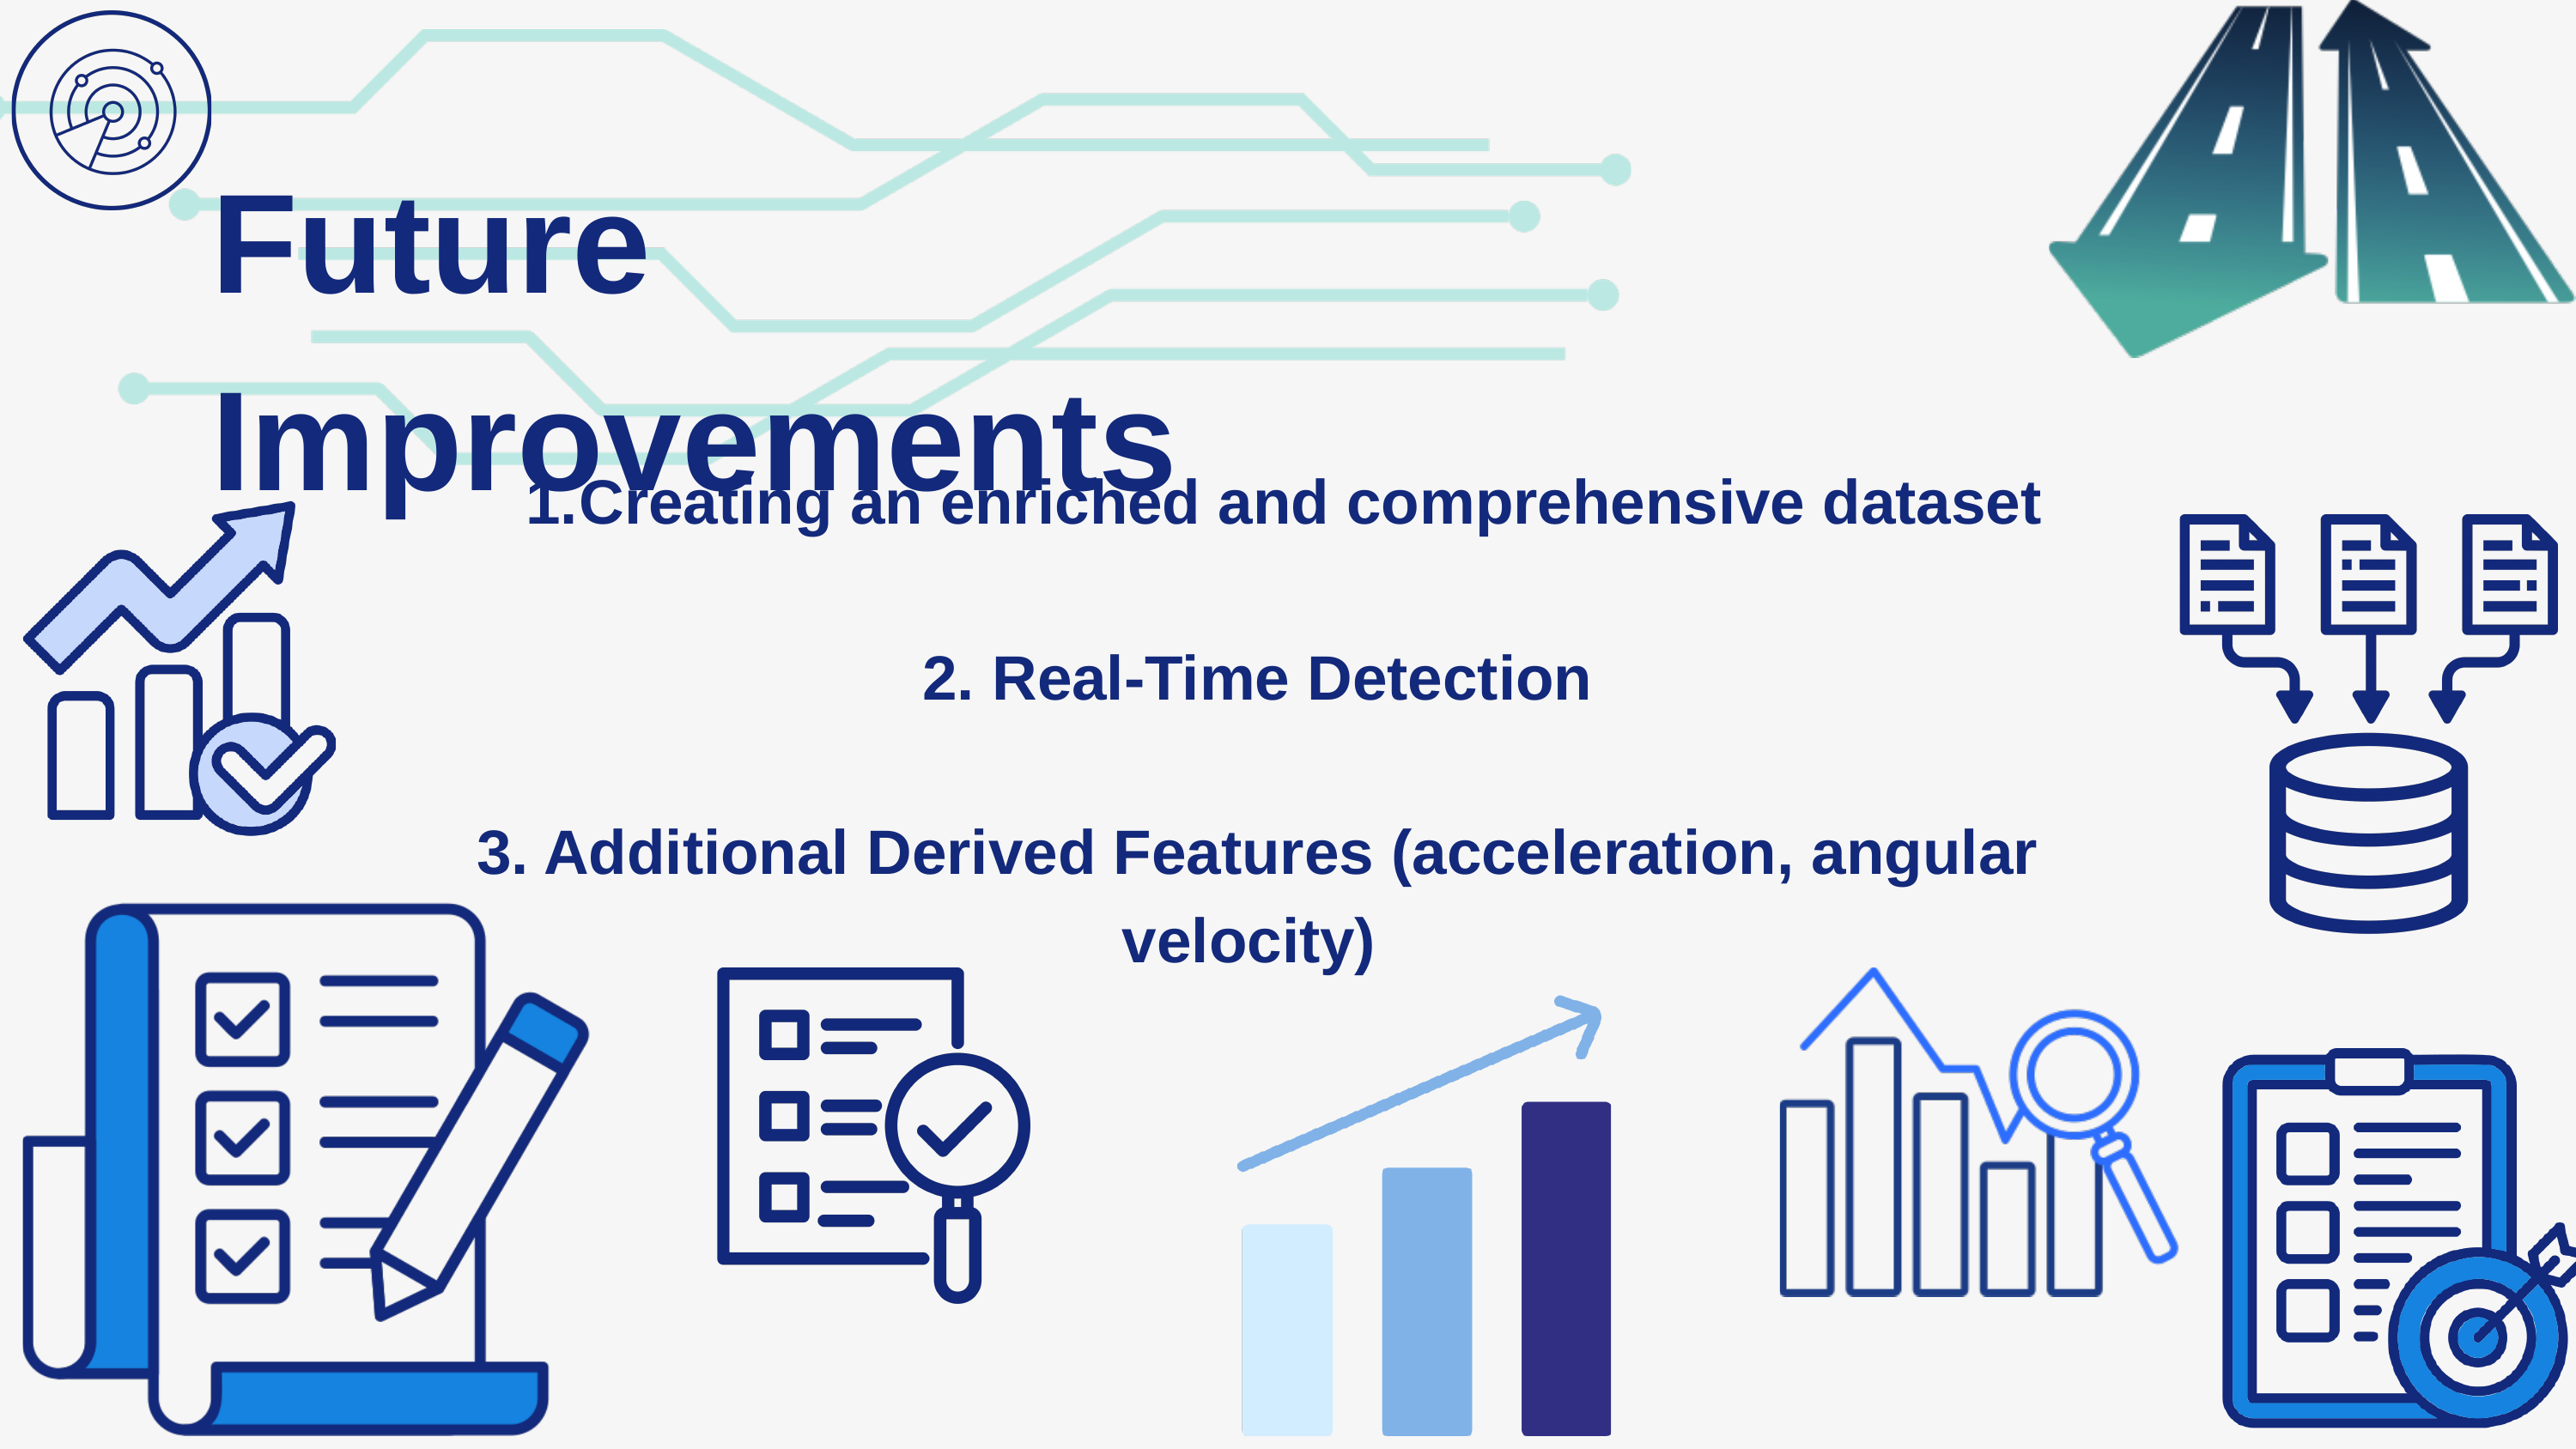

Future Improvements
Creating an enriched and comprehensive dataset

2. Real-Time Detection

3. Additional Derived Features (acceleration, angular velocity)